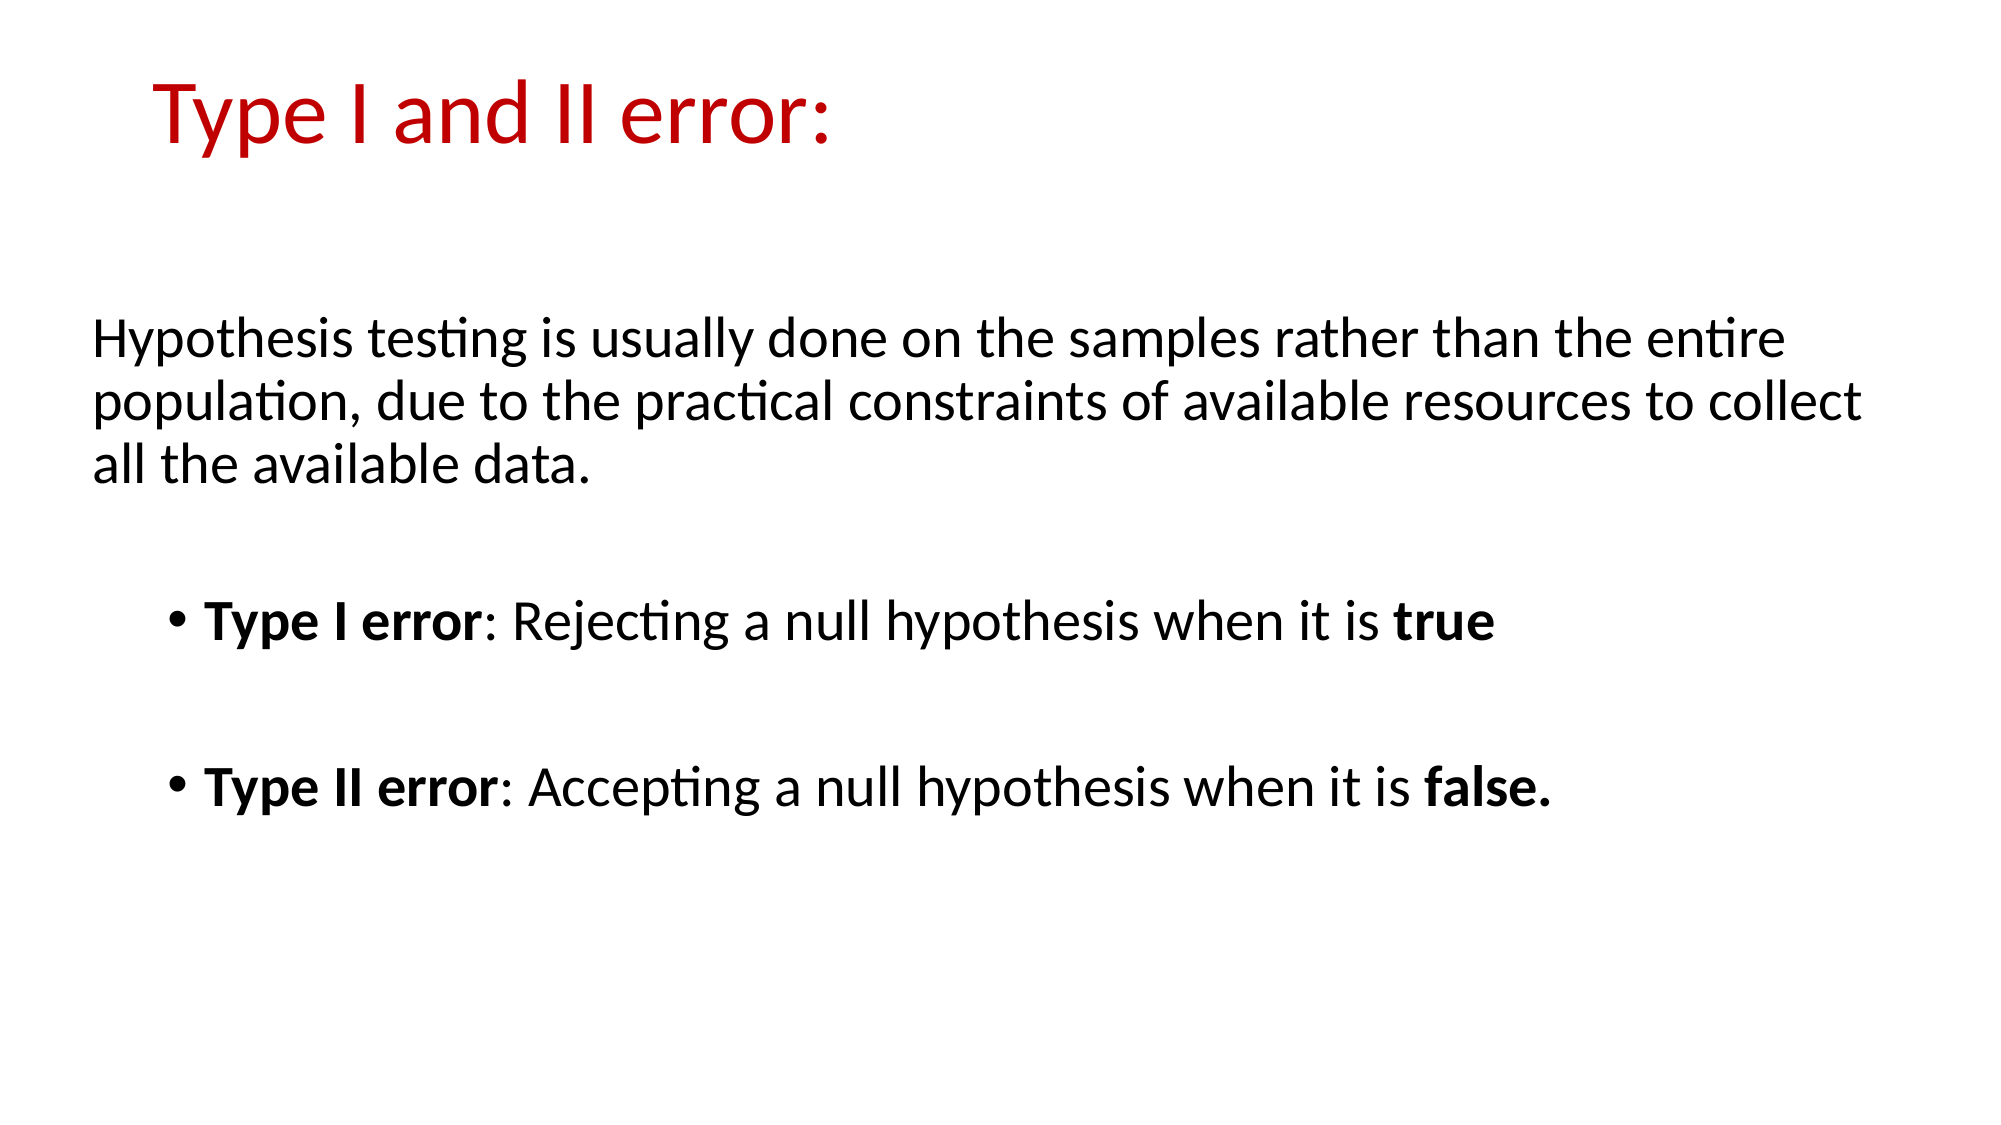

# Type I and II error:
Hypothesis testing is usually done on the samples rather than the entire population, due to the practical constraints of available resources to collect all the available data.

Type I error: Rejecting a null hypothesis when it is true

Type II error: Accepting a null hypothesis when it is false.